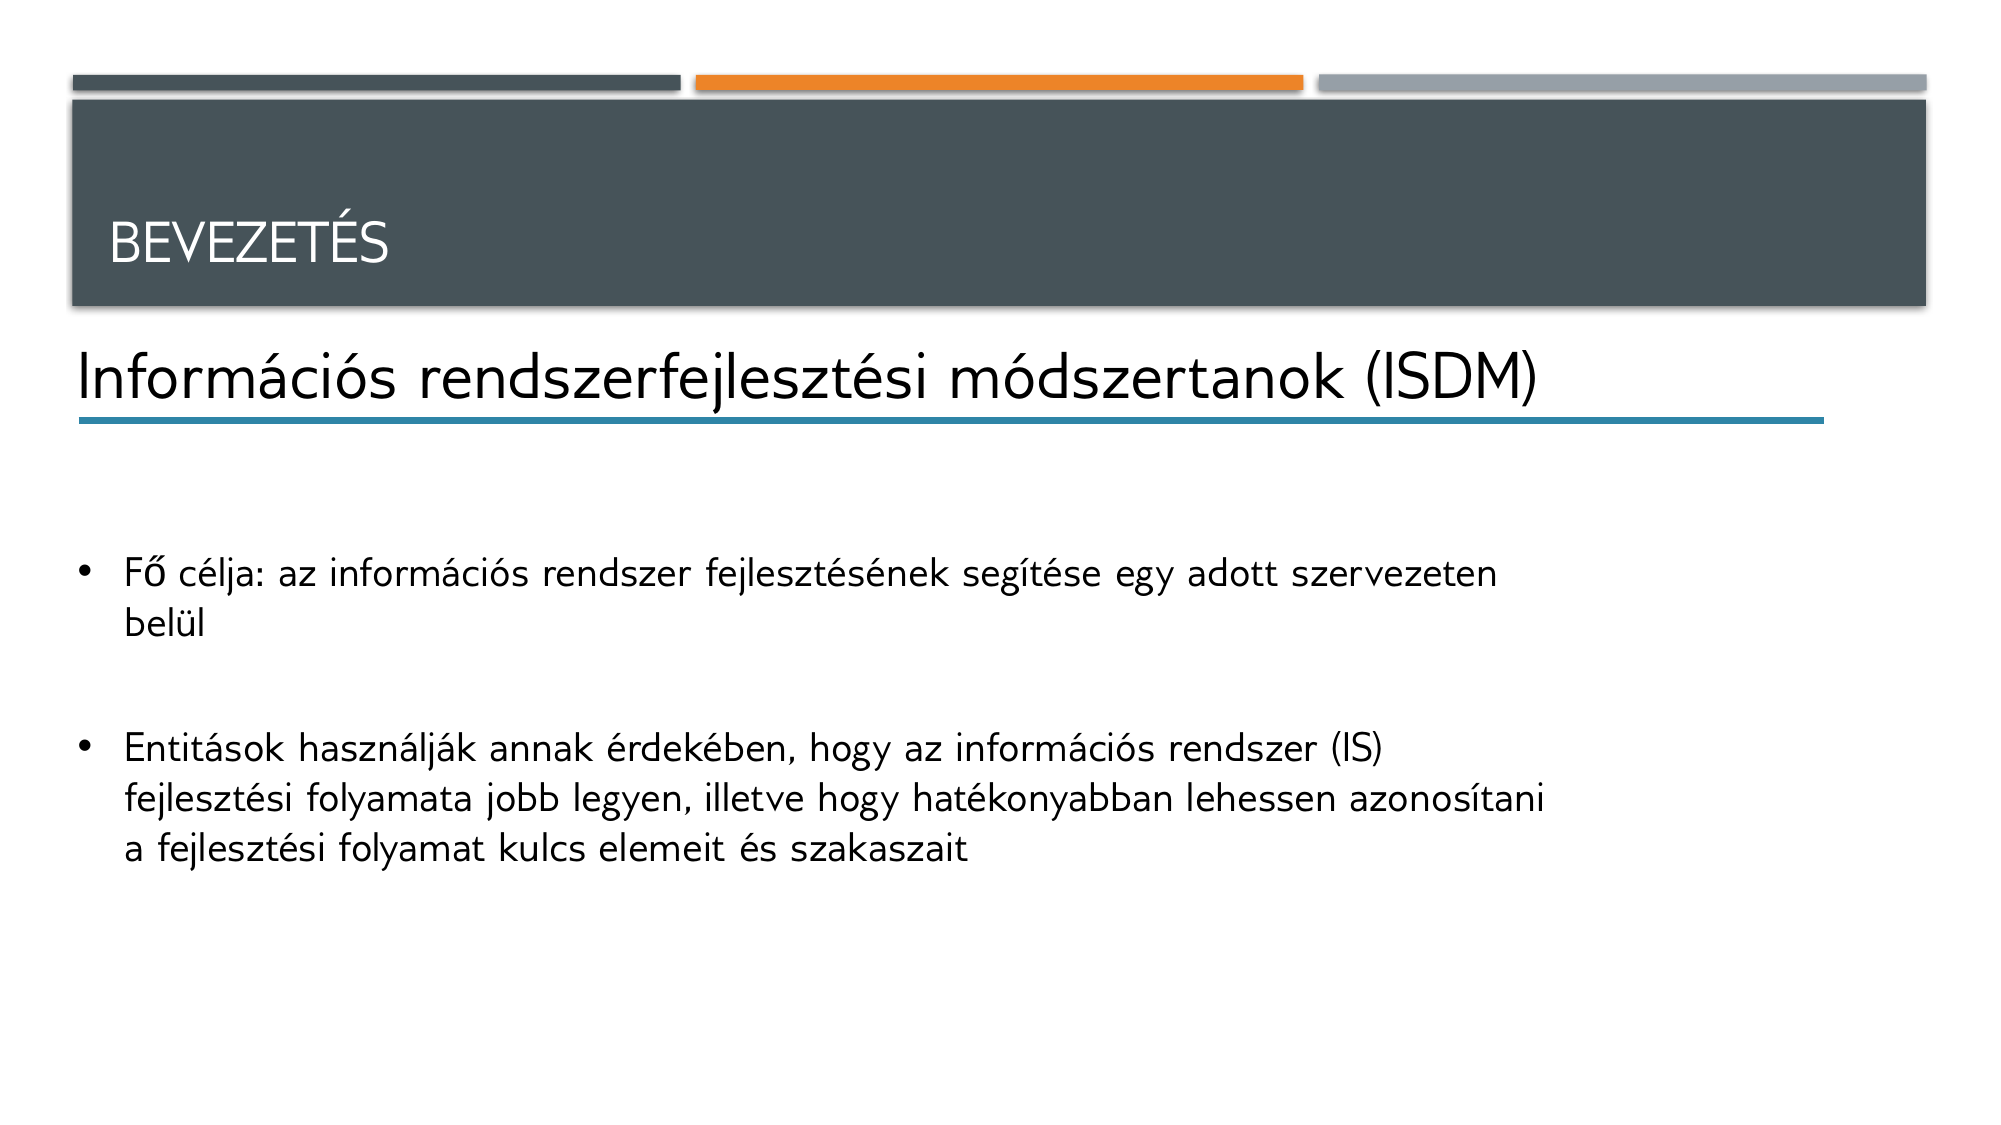

# BEVEZETÉS
Információs rendszerfejlesztési módszertanok (ISDM)
Fő célja: az információs rendszer fejlesztésének segítése egy adott szervezeten belül
Entitások használják annak érdekében, hogy az információs rendszer (IS) fejlesztési folyamata jobb legyen, illetve hogy hatékonyabban lehessen azonosítani a fejlesztési folyamat kulcs elemeit és szakaszait